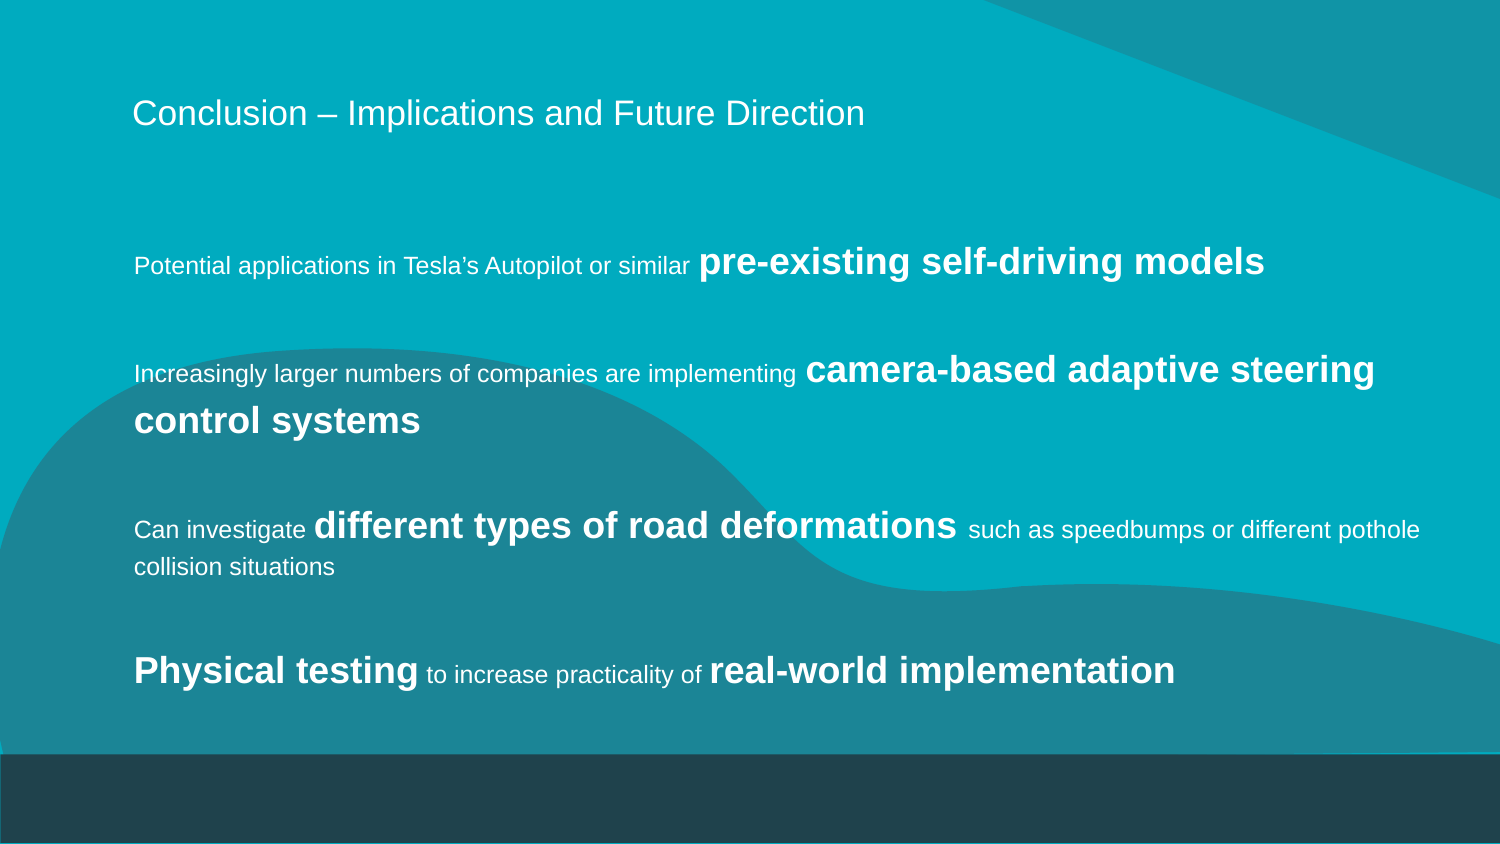

# Conclusion – Implications and Future Direction
Potential applications in Tesla’s Autopilot or similar pre-existing self-driving models
Increasingly larger numbers of companies are implementing camera-based adaptive steering control systems
Can investigate different types of road deformations such as speedbumps or different pothole collision situations
Physical testing to increase practicality of real-world implementation